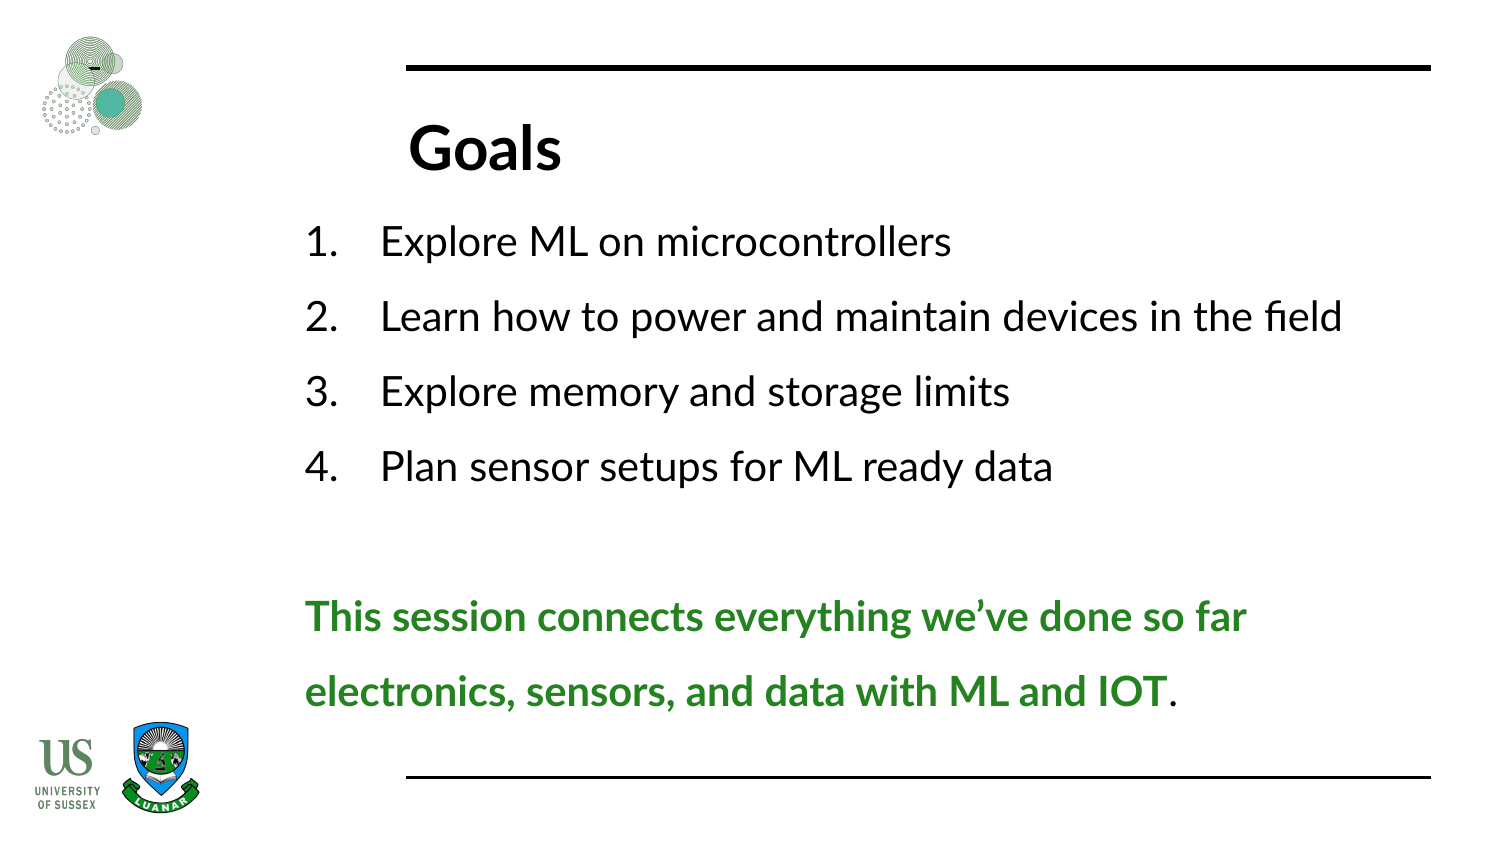

# Goals
Explore ML on microcontrollers
Learn how to power and maintain devices in the field
Explore memory and storage limits
Plan sensor setups for ML ready data

This session connects everything we’ve done so far electronics, sensors, and data with ML and IOT.